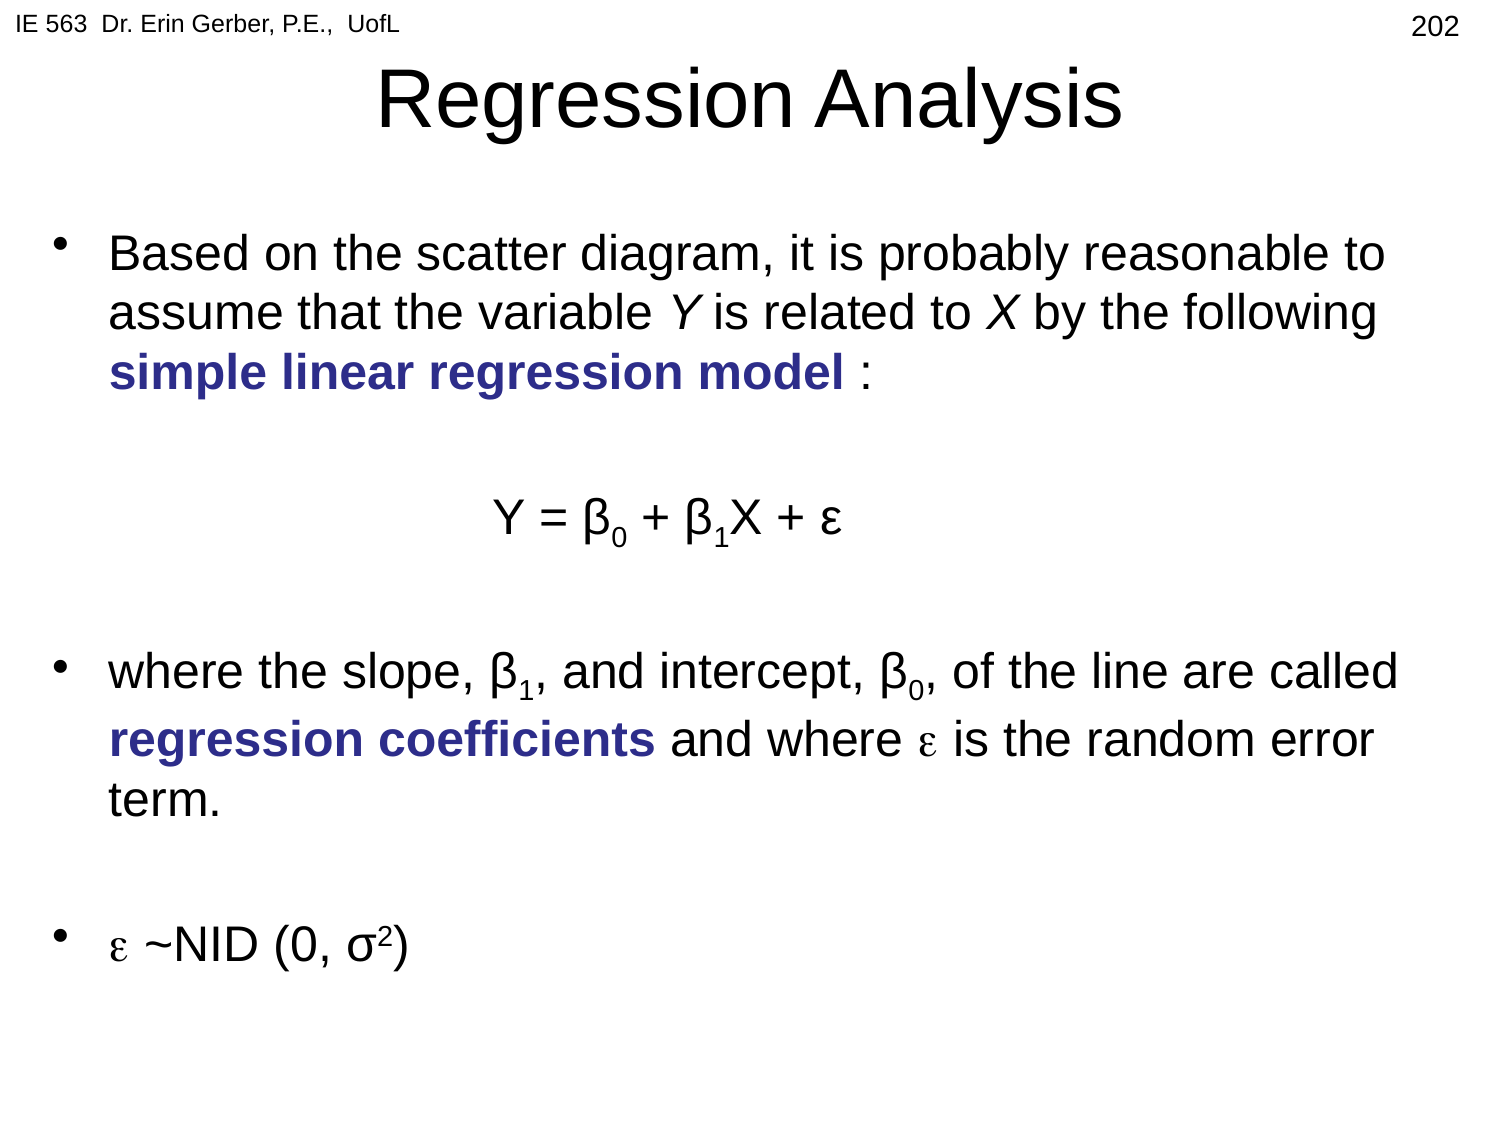

IE 563  Dr. Erin Gerber, P.E.,  UofL
# Regression Analysis
202
Based on the scatter diagram, it is probably reasonable to assume that the variable Y is related to X by the following simple linear regression model :

			      Y = β0 + β1X + ε

where the slope, β1, and intercept, β0, of the line are called regression coefficients and where ε is the random error term.

ε ~NID (0, σ2)